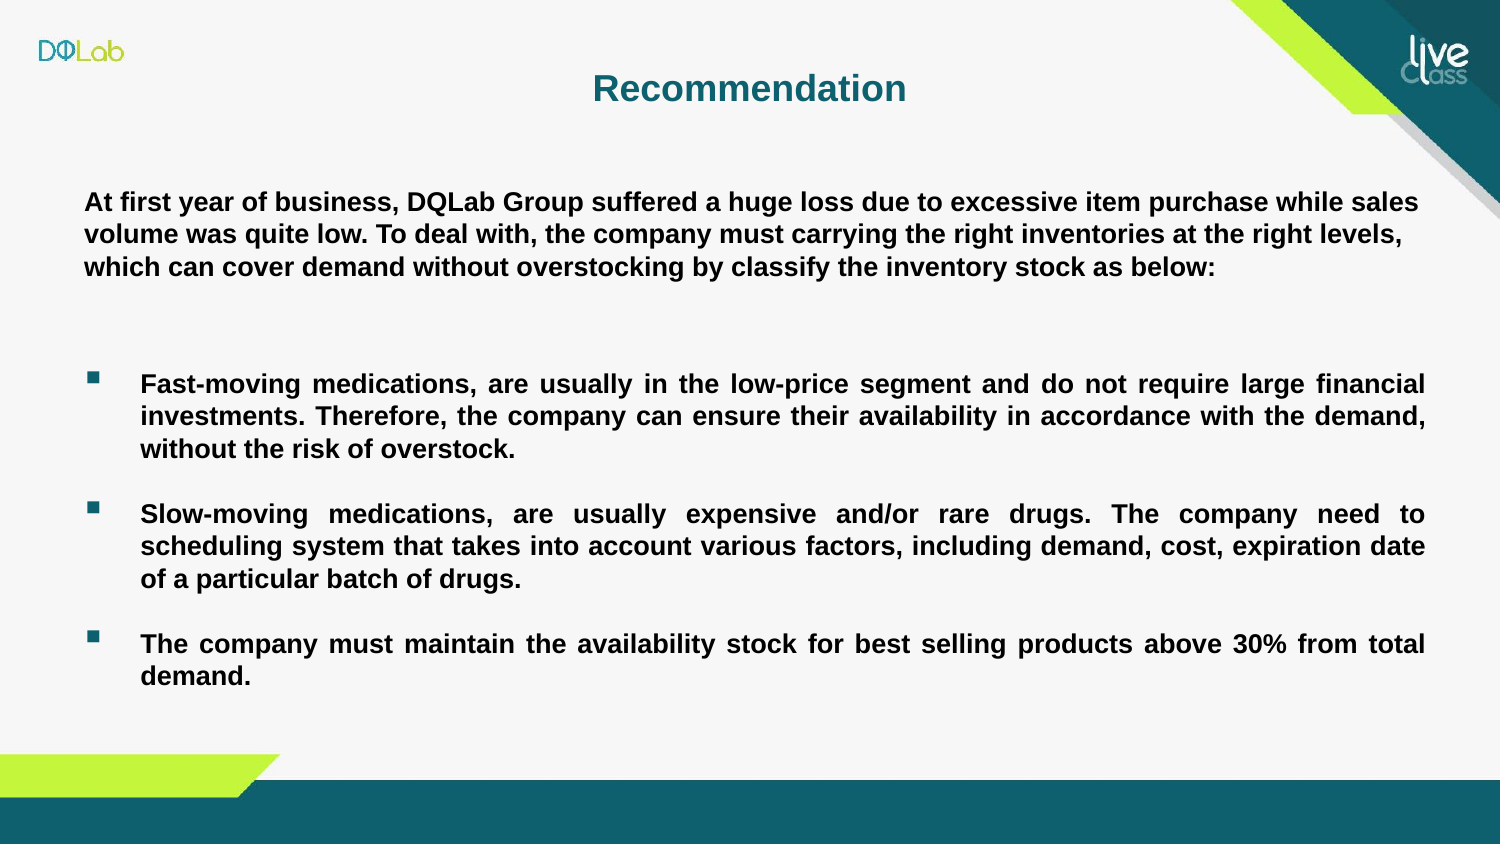

Recommendation

### Chart

| Category |
|---|
# At first year of business, DQLab Group suffered a huge loss due to excessive item purchase while sales volume was quite low. To deal with, the company must carrying the right inventories at the right levels, which can cover demand without overstocking by classify the inventory stock as below:
Fast-moving medications, are usually in the low-price segment and do not require large financial investments. Therefore, the company can ensure their availability in accordance with the demand, without the risk of overstock.

Slow-moving medications, are usually expensive and/or rare drugs. The company need to scheduling system that takes into account various factors, including demand, cost, expiration date of a particular batch of drugs.

The company must maintain the availability stock for best selling products above 30% from total demand.